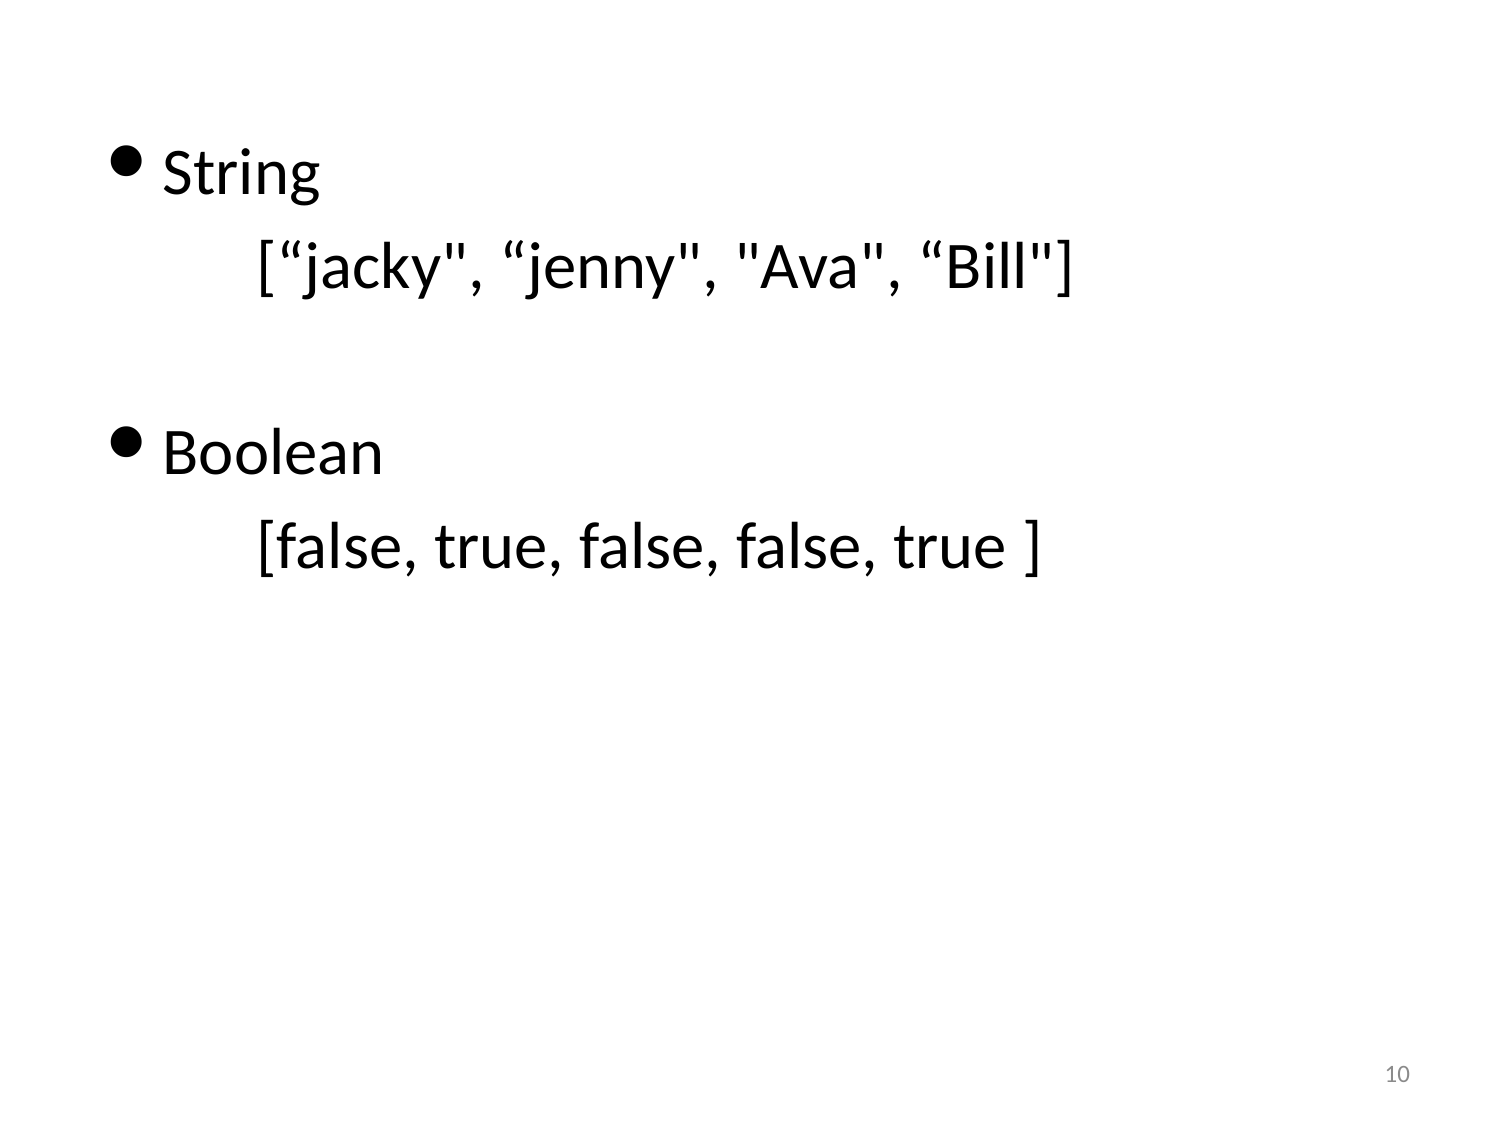

String
	[“jacky", “jenny", "Ava", “Bill"]

Boolean
	[false, true, false, false, true ]

10